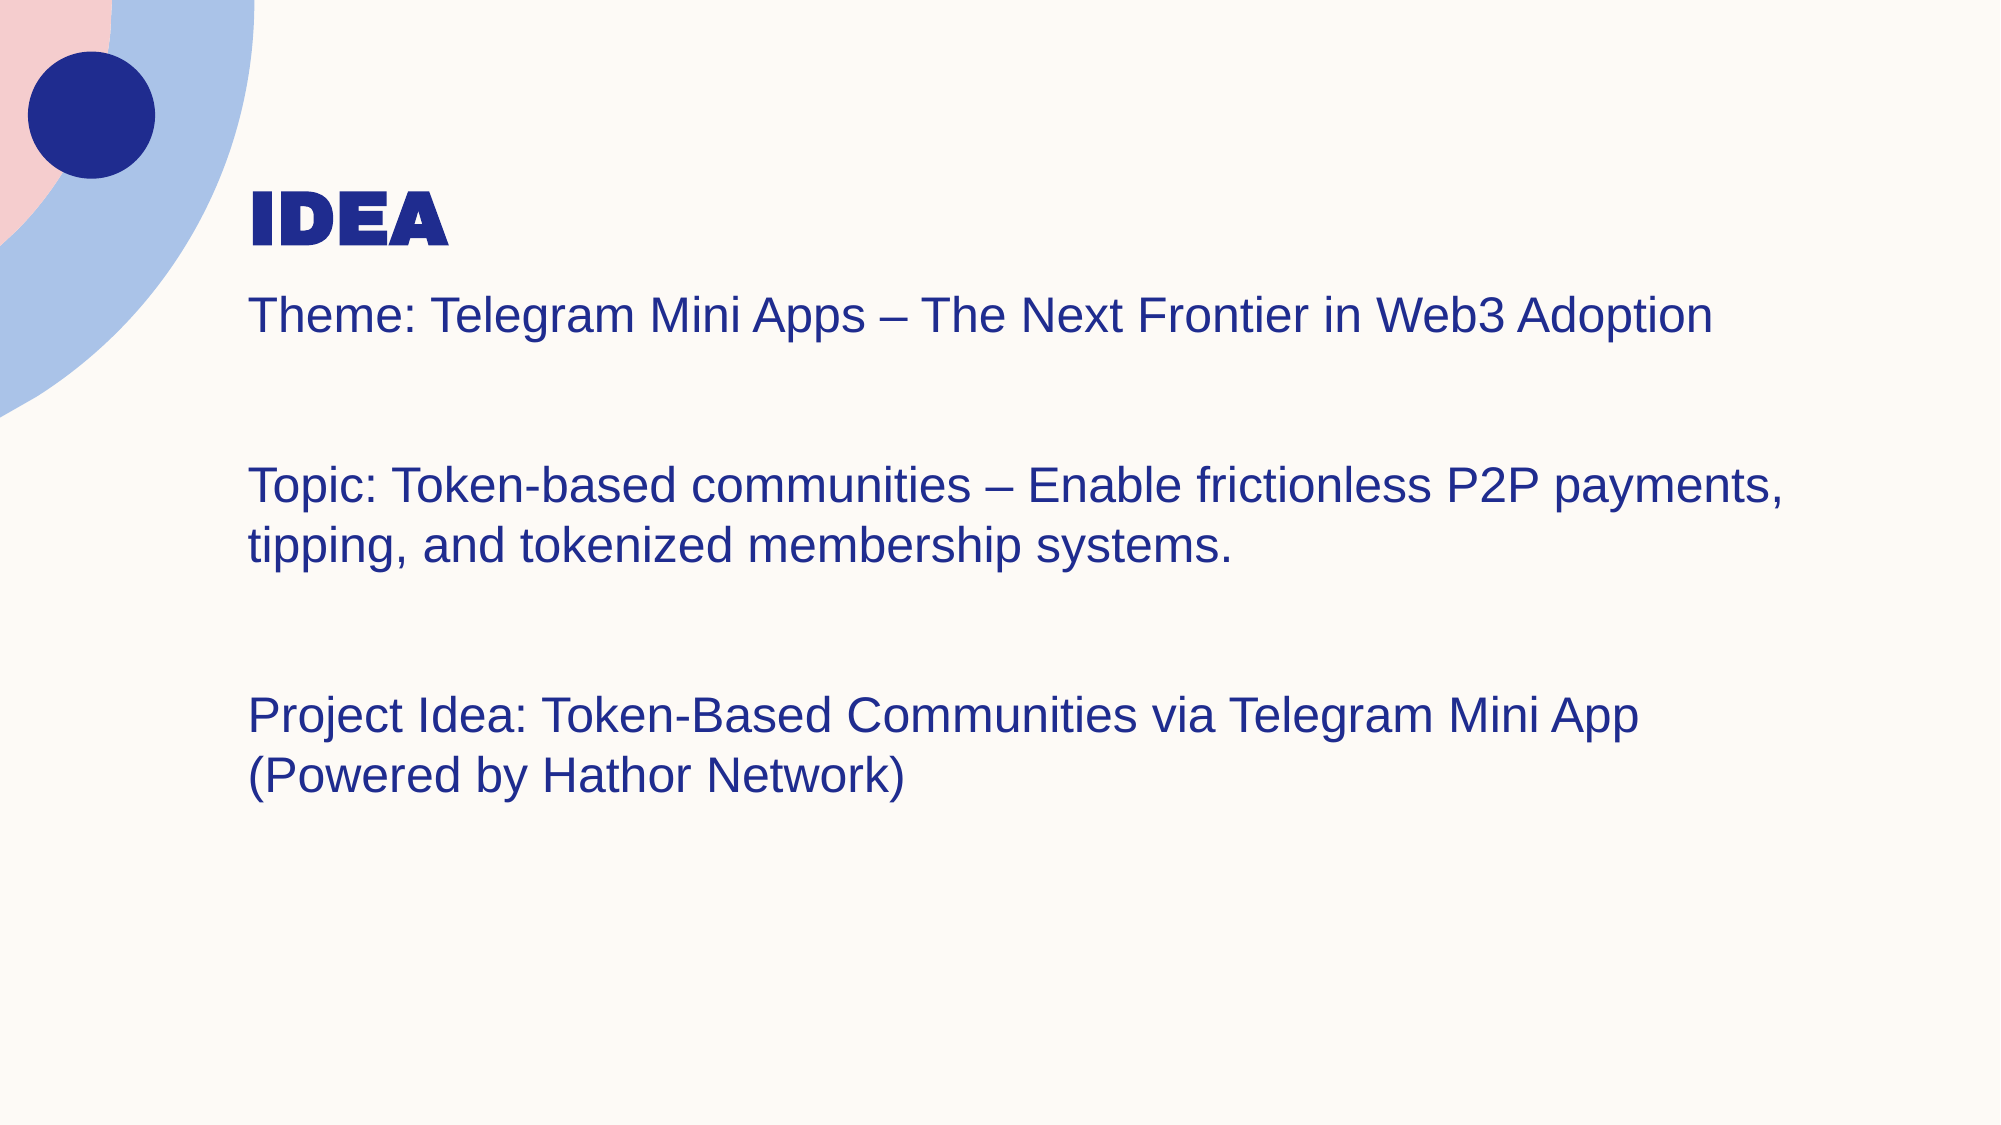

# IDEA
Theme: Telegram Mini Apps – The Next Frontier in Web3 Adoption

Topic: Token-based communities – Enable frictionless P2P payments, tipping, and tokenized membership systems.

Project Idea: Token-Based Communities via Telegram Mini App (Powered by Hathor Network)